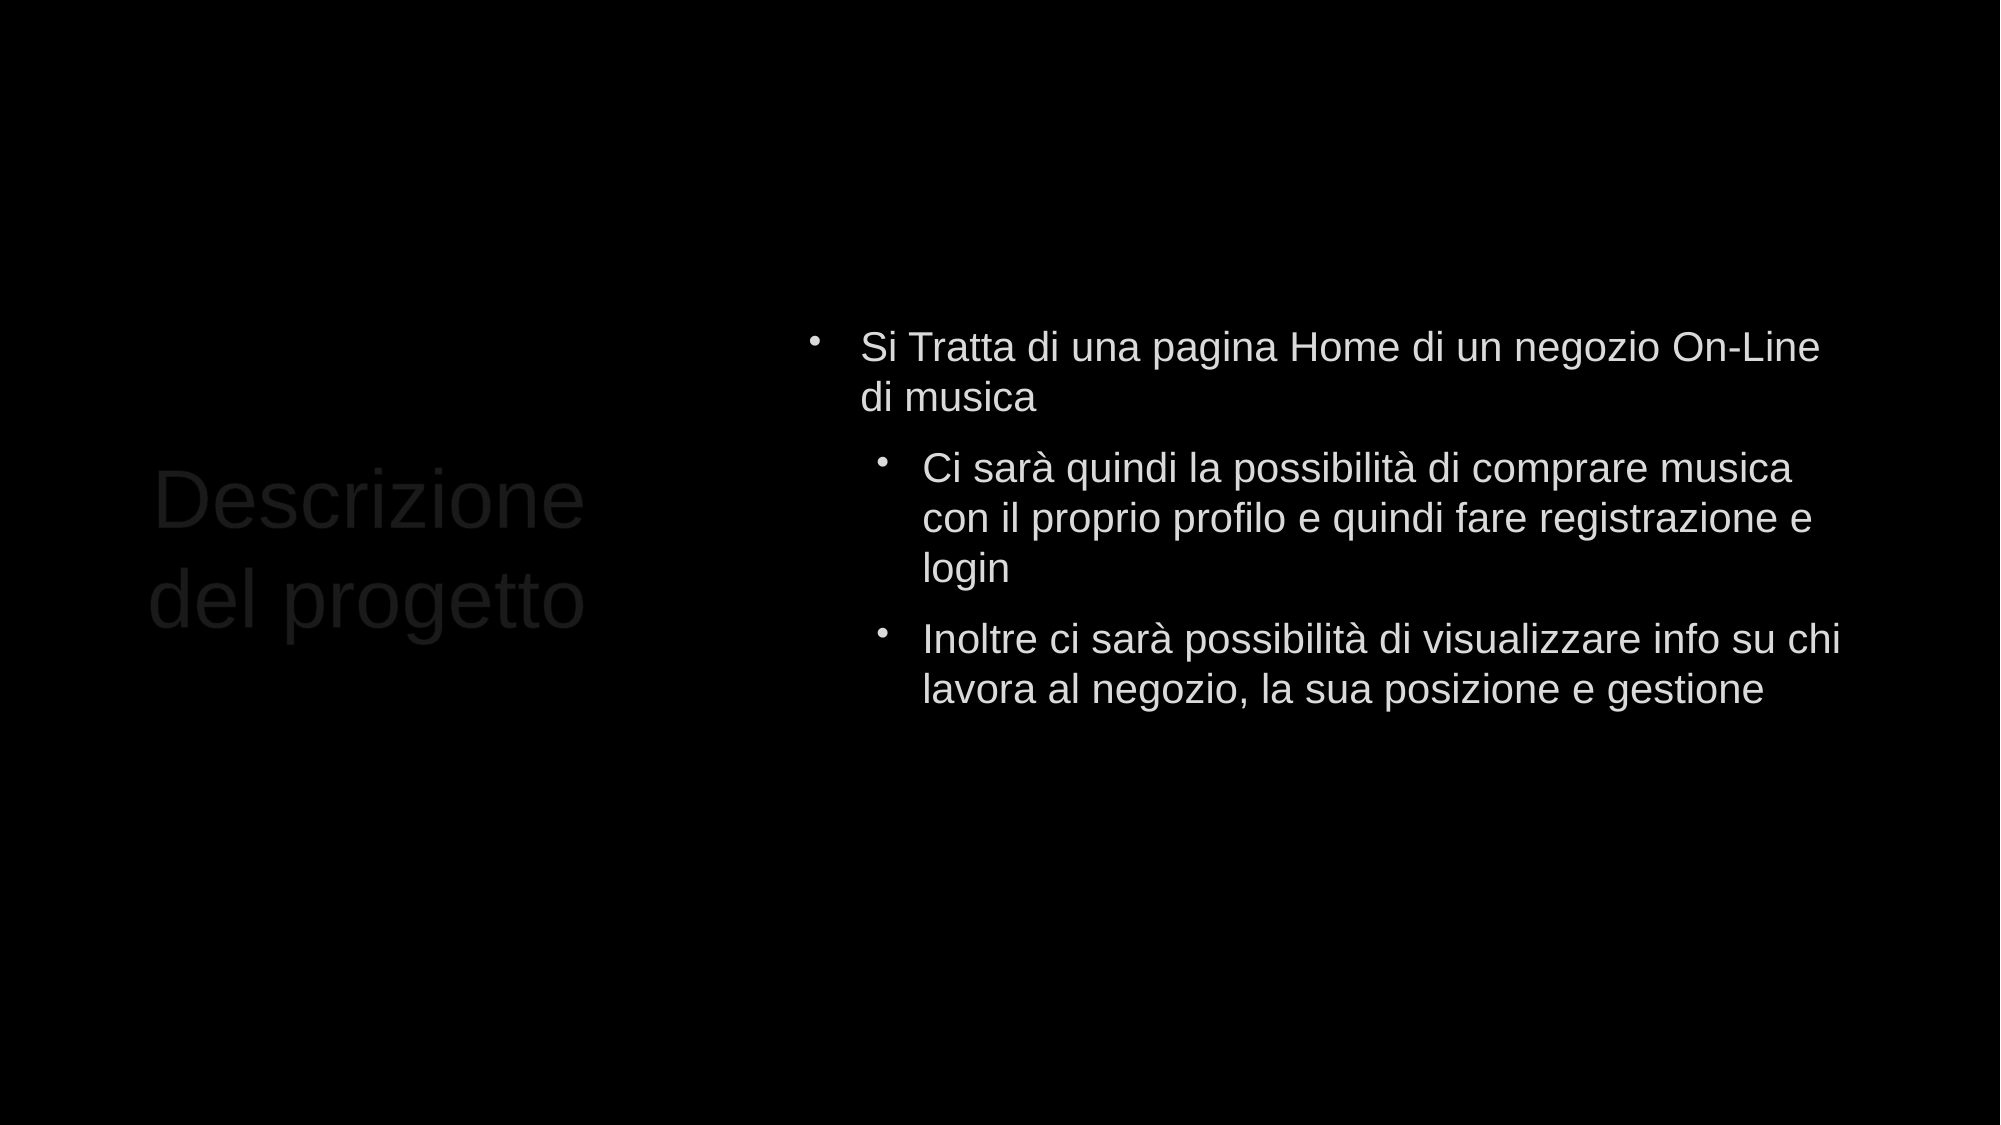

# Descrizione del progetto
Si Tratta di una pagina Home di un negozio On-Line di musica
Ci sarà quindi la possibilità di comprare musica con il proprio profilo e quindi fare registrazione e login
Inoltre ci sarà possibilità di visualizzare info su chi lavora al negozio, la sua posizione e gestione